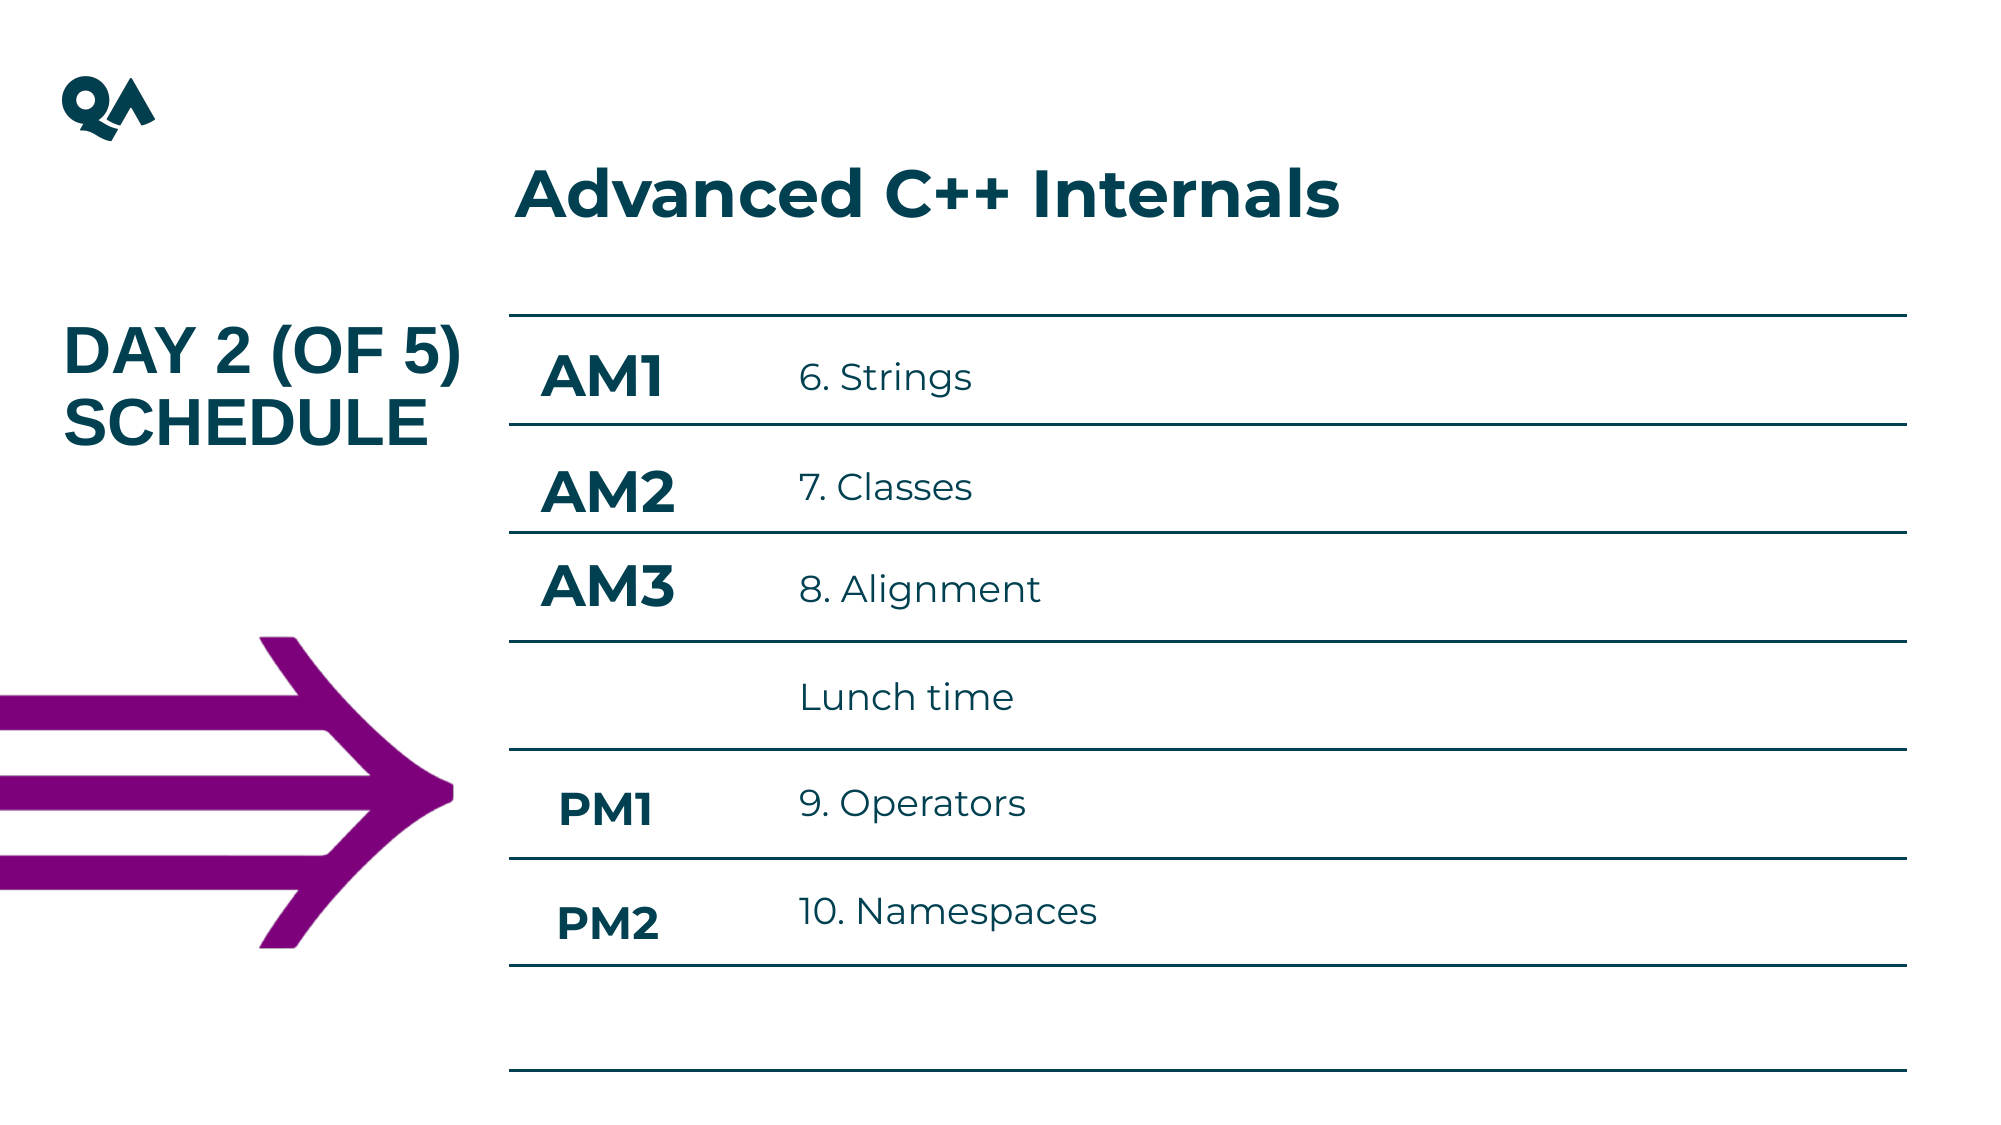

Advanced C++ Internals
Day 2 (of 5) schedule
AM1
6. Strings
AM2
7. Classes
AM3
8. Alignment
Lunch time
PM1
9. Operators

PM2
10. Namespaces